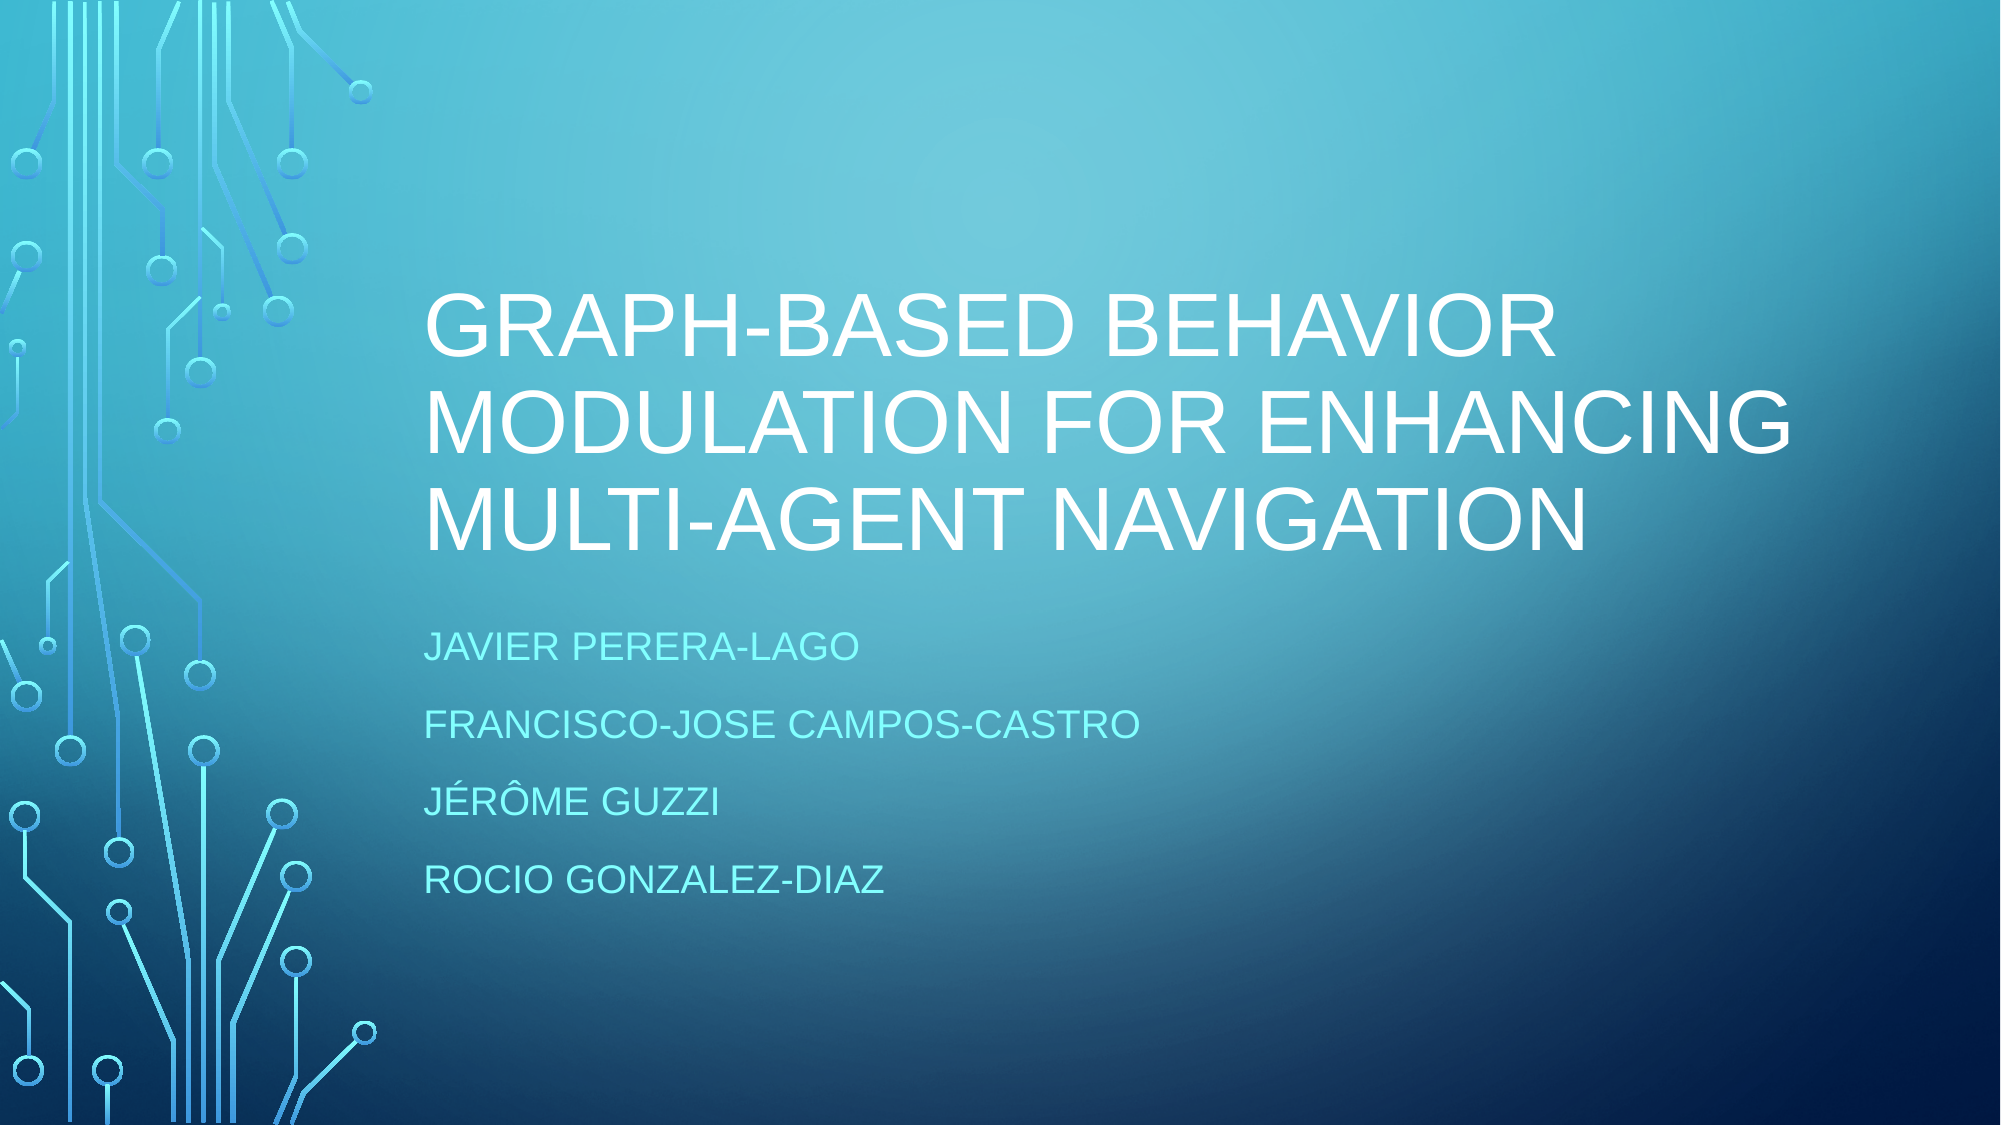

# Graph-Based Behavior Modulation for Enhancing Multi-Agent Navigation
Javier Perera-Lago
Francisco-Jose Campos-Castro
JÉrÔme Guzzi
Rocio Gonzalez-Diaz